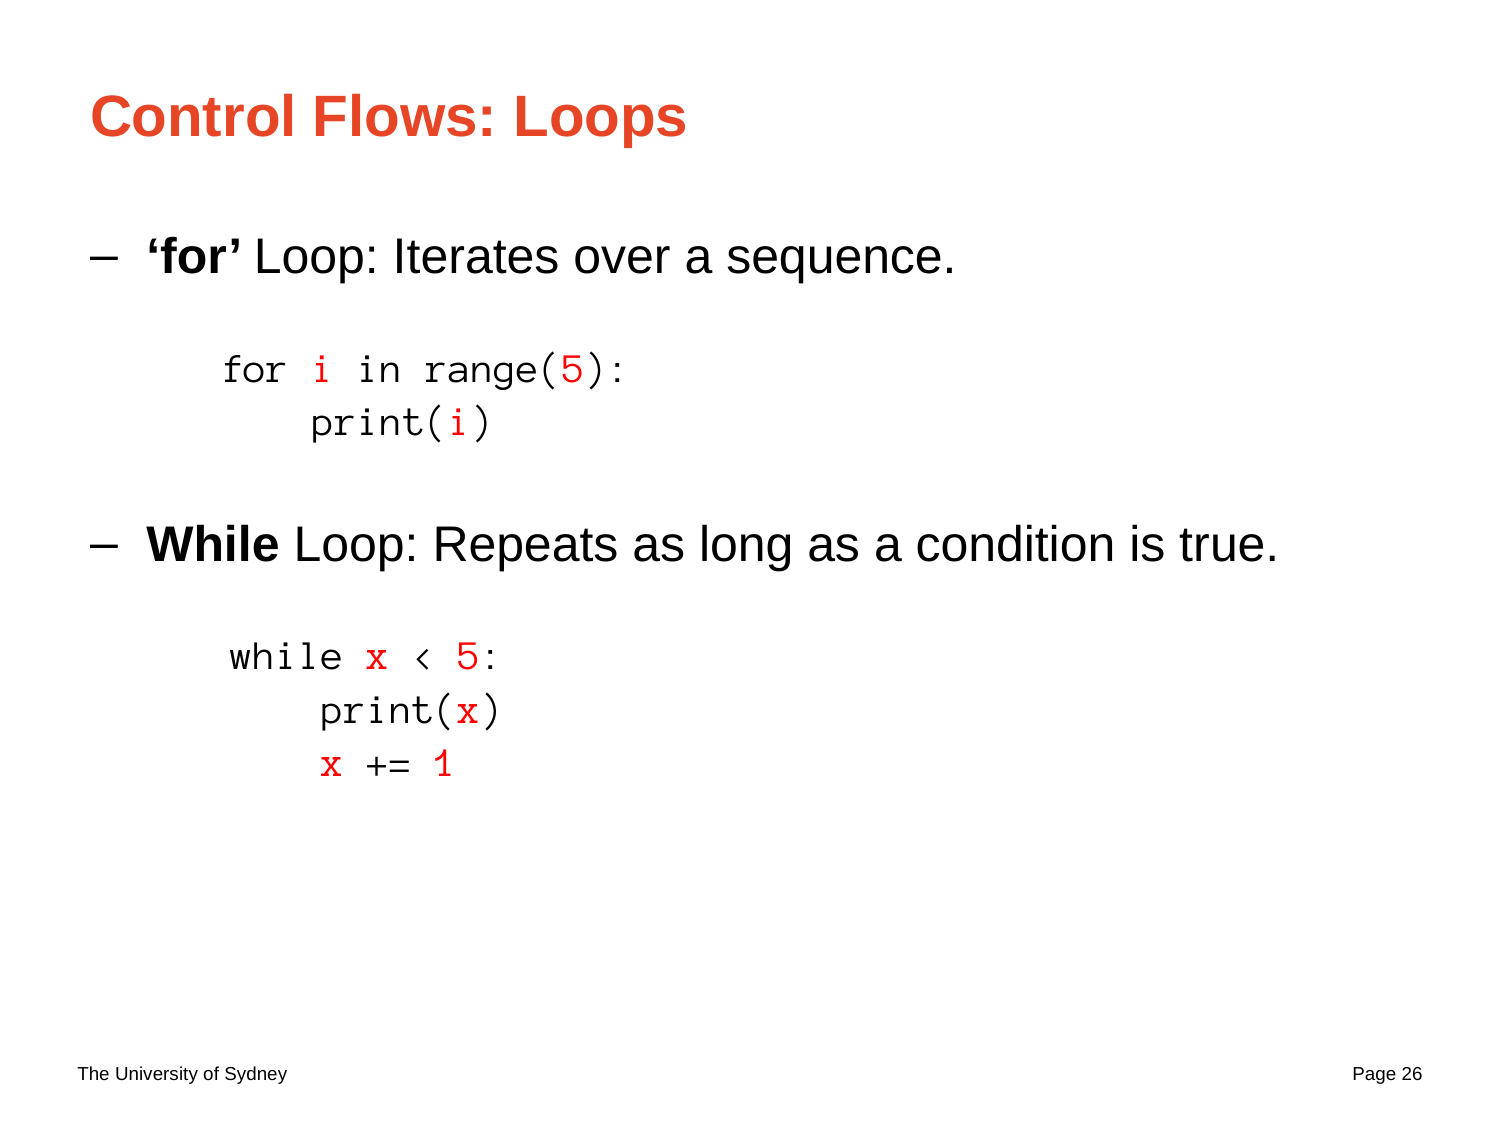

# Control Flows: Loops
‘for’ Loop: Iterates over a sequence.

for i in range(5):
    print(i)

While Loop: Repeats as long as a condition is true.

while x < 5:
    print(x)
    x += 1